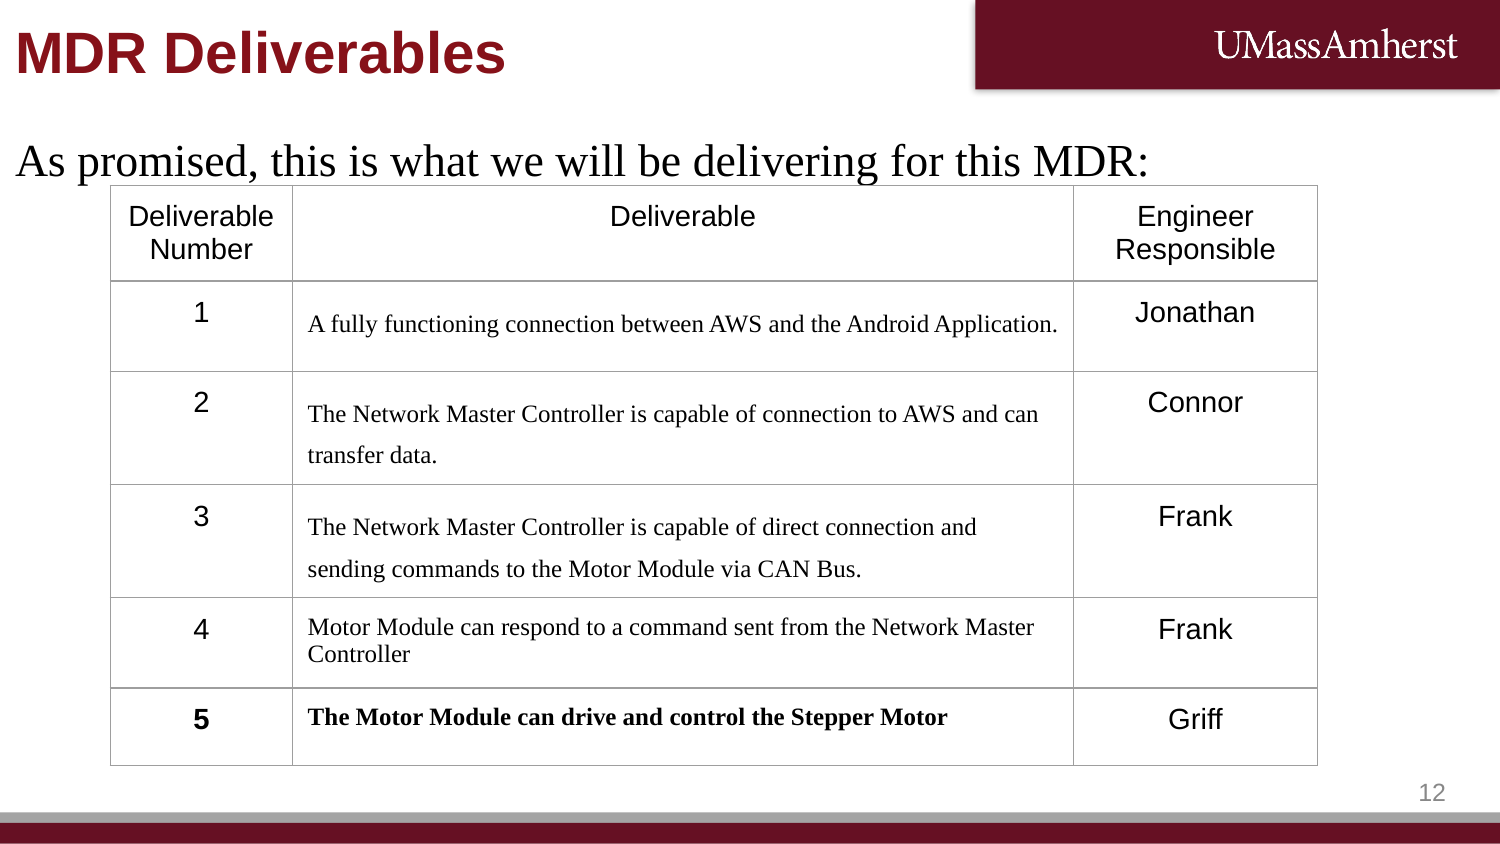

MDR Deliverables
As promised, this is what we will be delivering for this MDR:

| Deliverable Number | Deliverable | Engineer Responsible |
| --- | --- | --- |
| 1 | A fully functioning connection between AWS and the Android Application. | Jonathan |
| 2 | The Network Master Controller is capable of connection to AWS and can transfer data. | Connor |
| 3 | The Network Master Controller is capable of direct connection and sending commands to the Motor Module via CAN Bus. | Frank |
| 4 | Motor Module can respond to a command sent from the Network Master Controller | Frank |
| 5 | The Motor Module can drive and control the Stepper Motor | Griff |
12